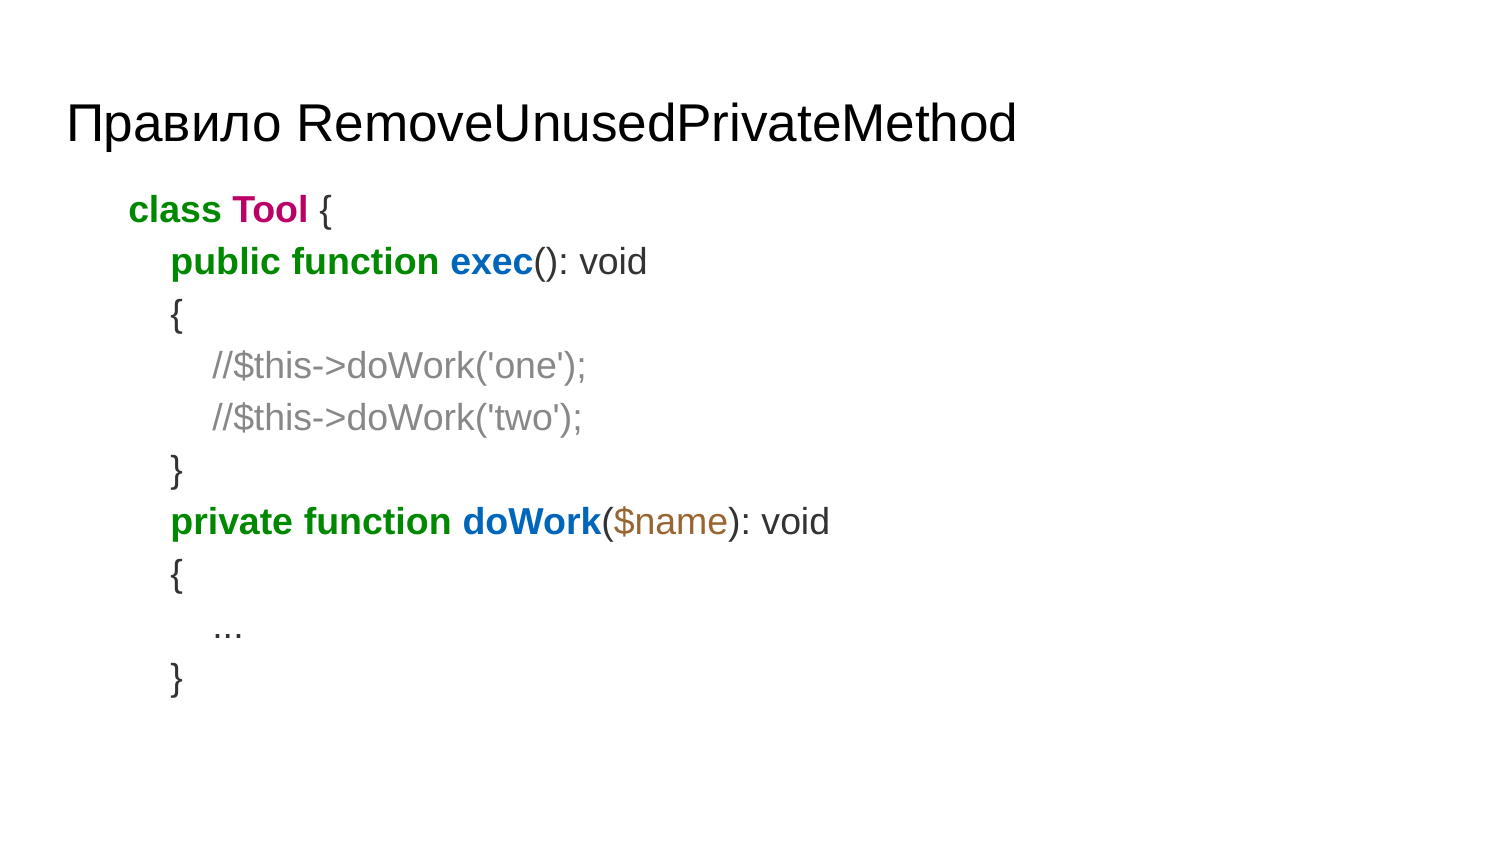

# Правило RemoveUnusedPrivateMethod
class Tool {
    public function exec(): void
    {
        //$this->doWork('one');
        //$this->doWork('two');
    }
    private function doWork($name): void
    {
        ...
    }